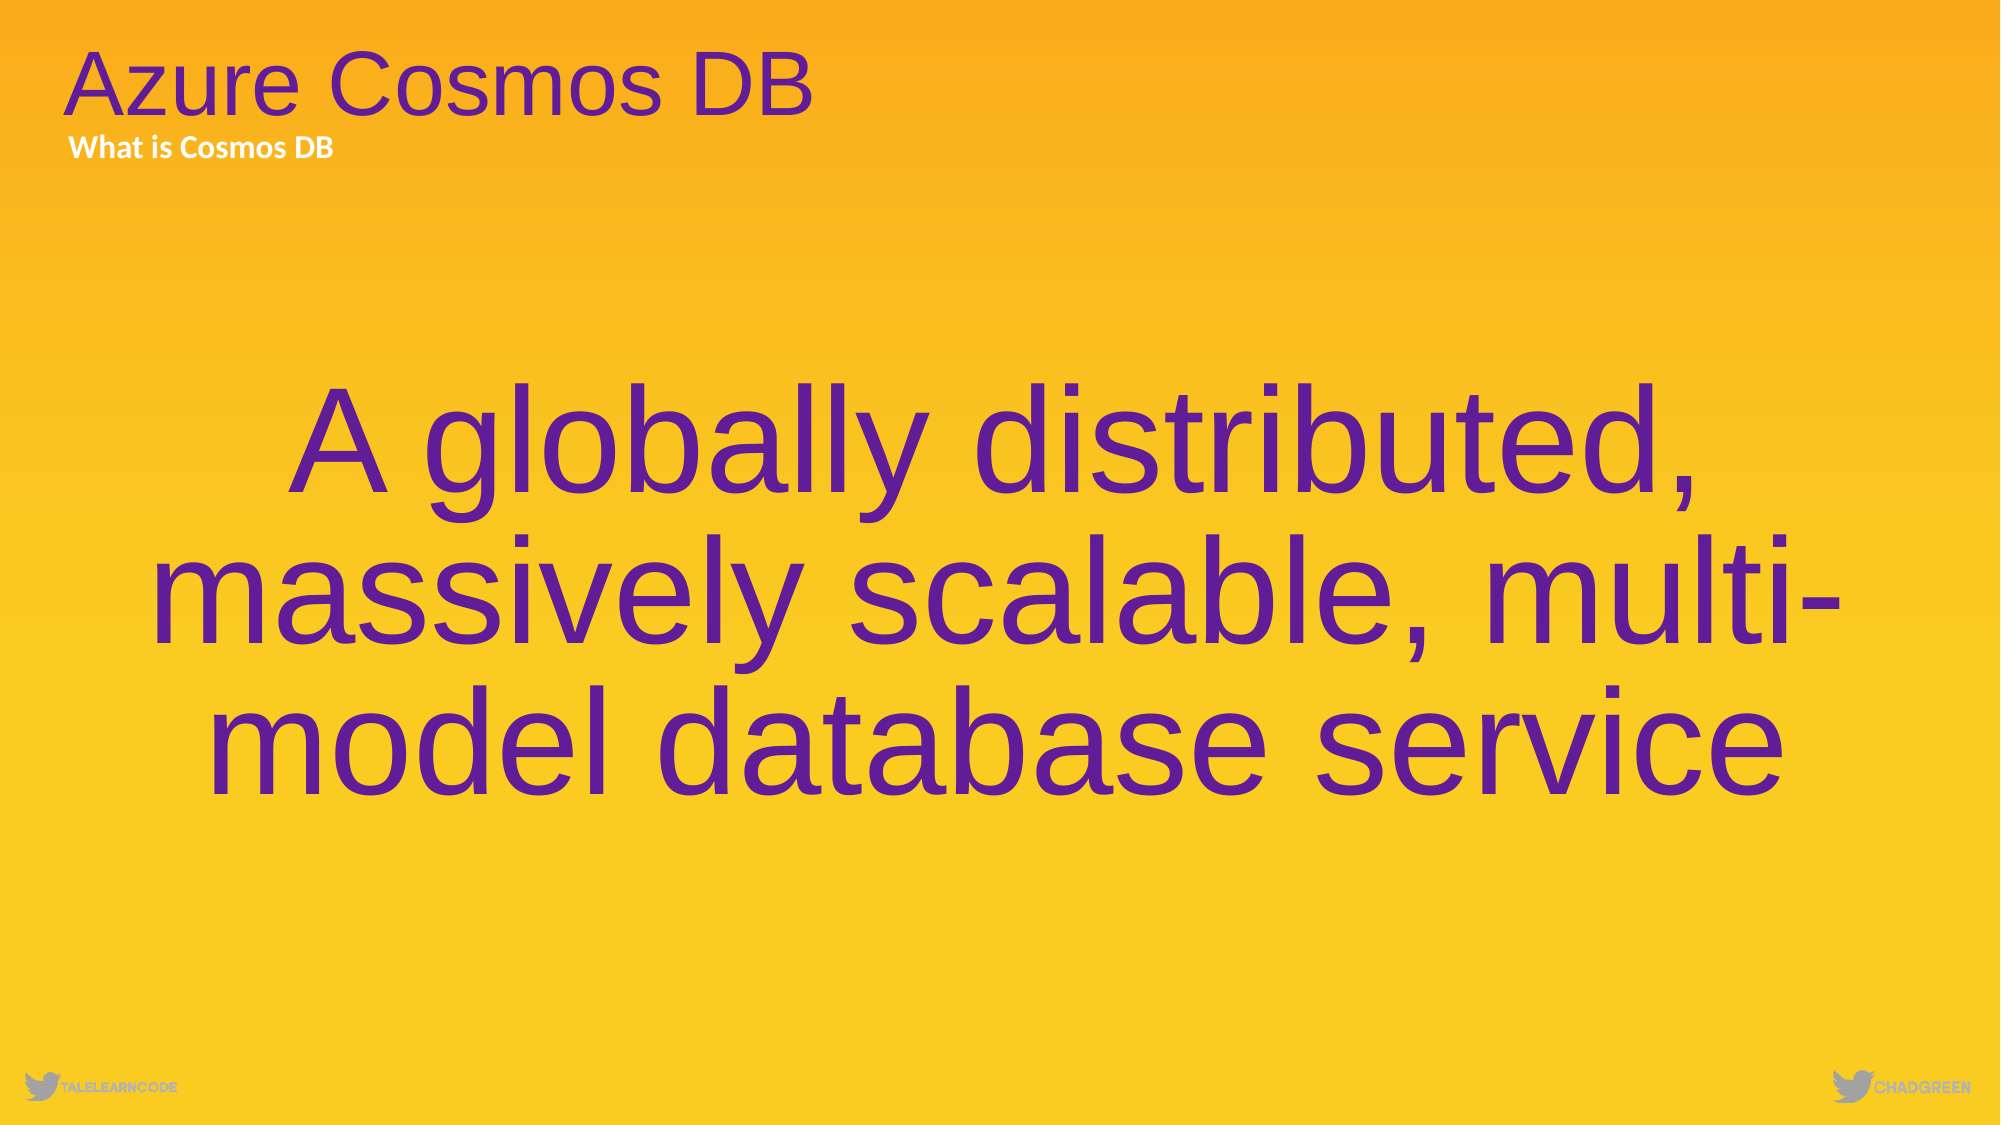

# Azure Cosmos DB
What is Cosmos DB
A globally distributed, massively scalable, multi-model database service